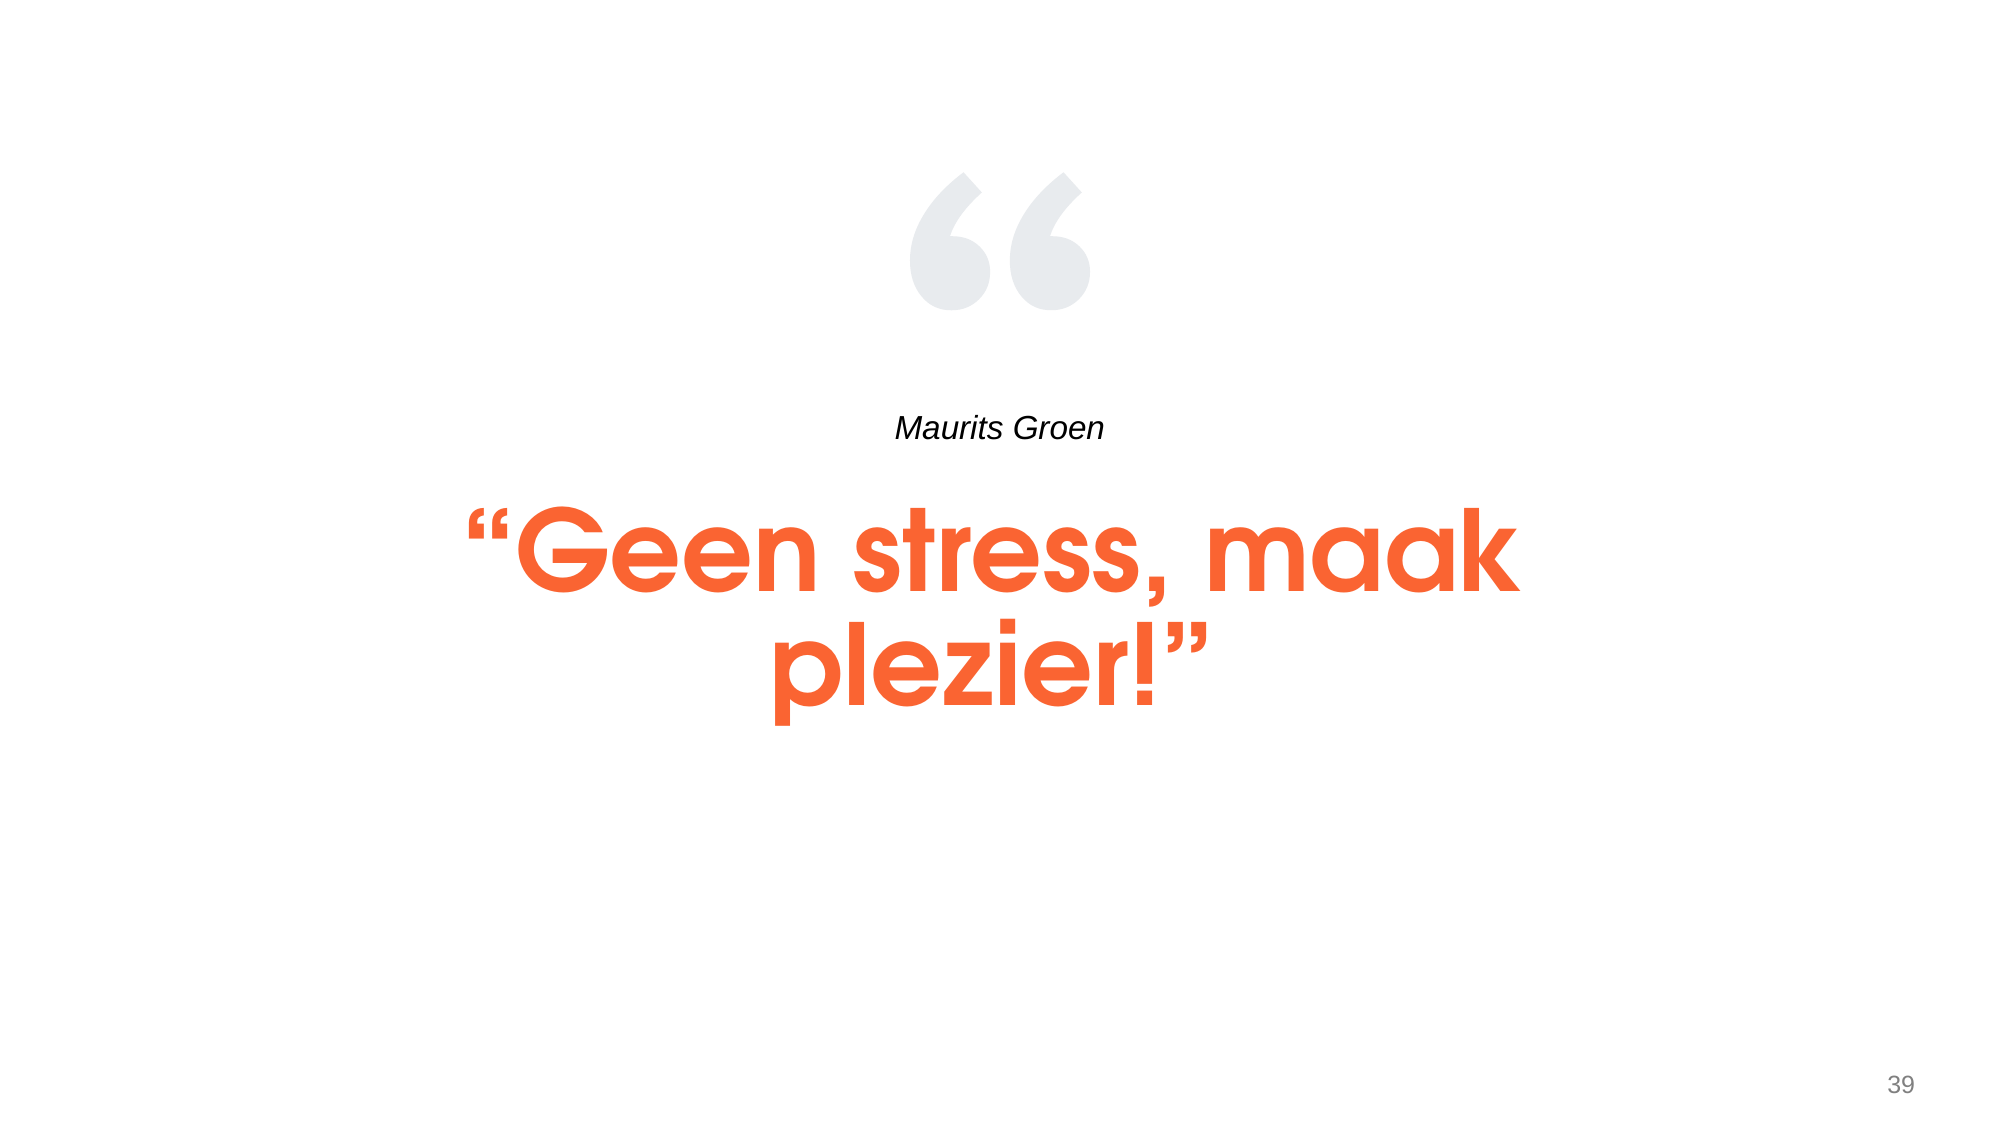

Maurits Groen
# “Geen stress, maak plezier!”
39